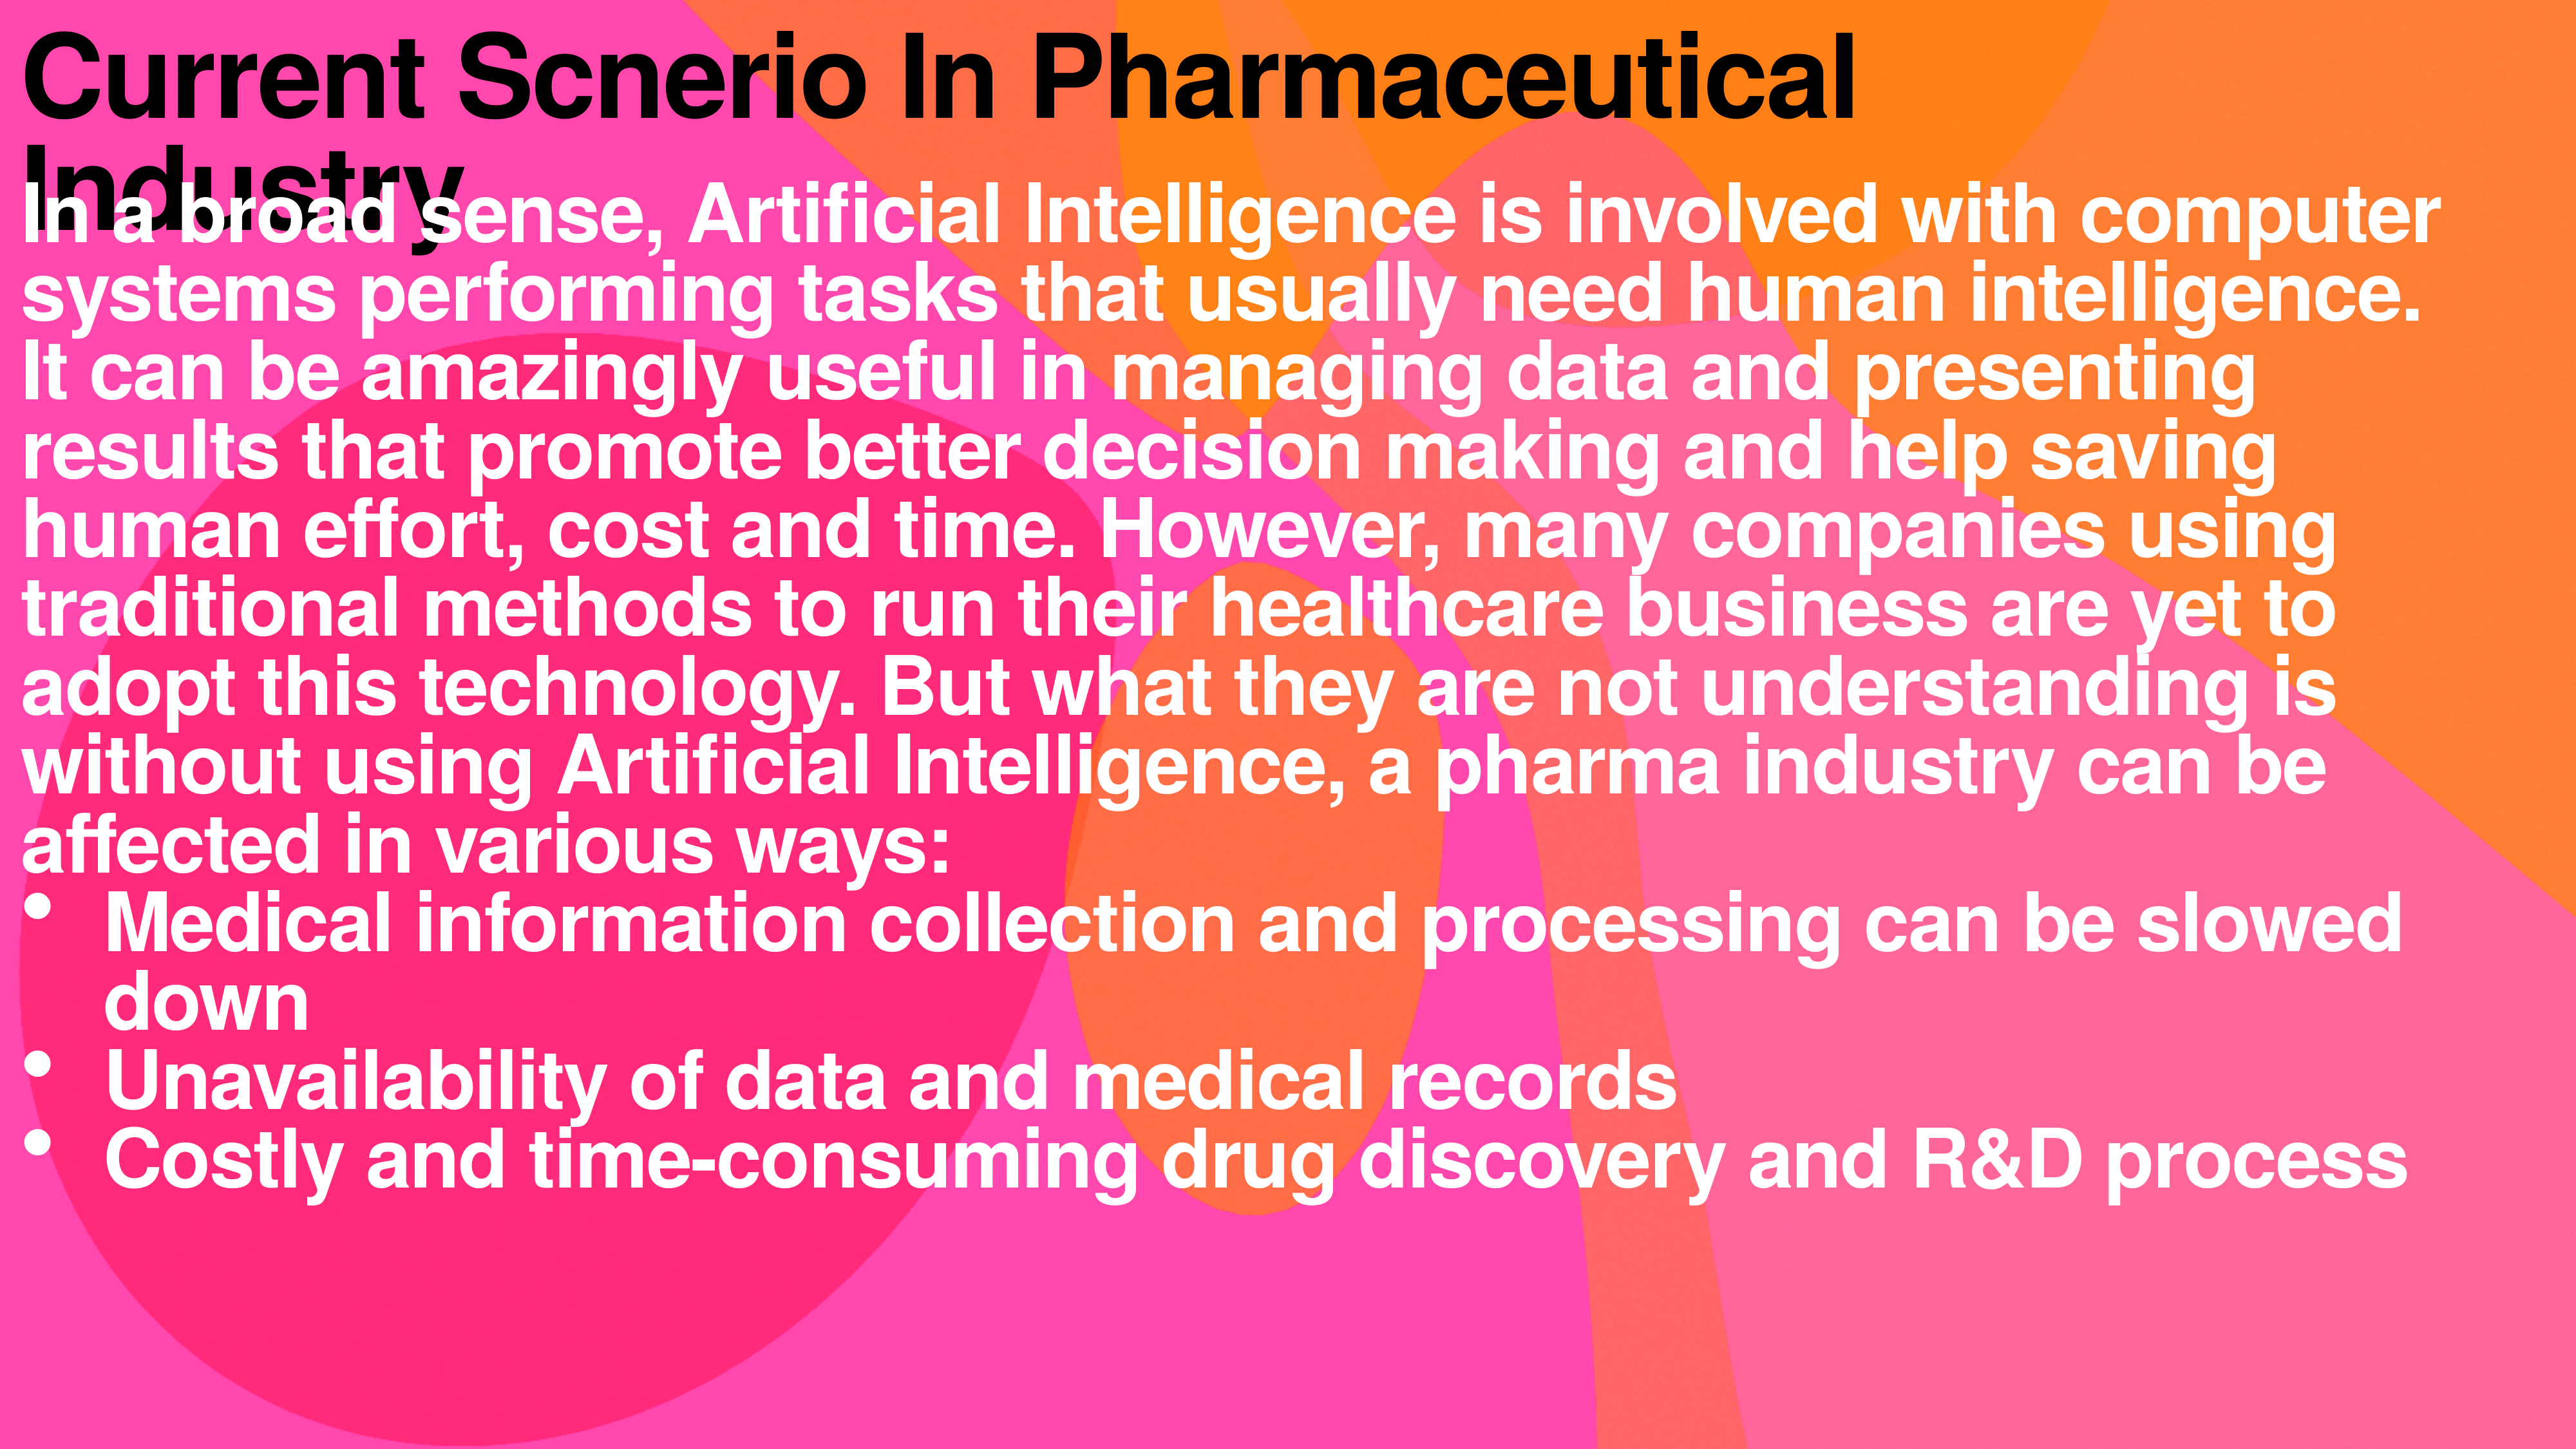

# Current Scnerio In Pharmaceutical Industry
In a broad sense, Artificial Intelligence is involved with computer systems performing tasks that usually need human intelligence. It can be amazingly useful in managing data and presenting results that promote better decision making and help saving human effort, cost and time. However, many companies using traditional methods to run their healthcare business are yet to adopt this technology. But what they are not understanding is without using Artificial Intelligence, a pharma industry can be affected in various ways:
Medical information collection and processing can be slowed down
Unavailability of data and medical records
Costly and time-consuming drug discovery and R&D process